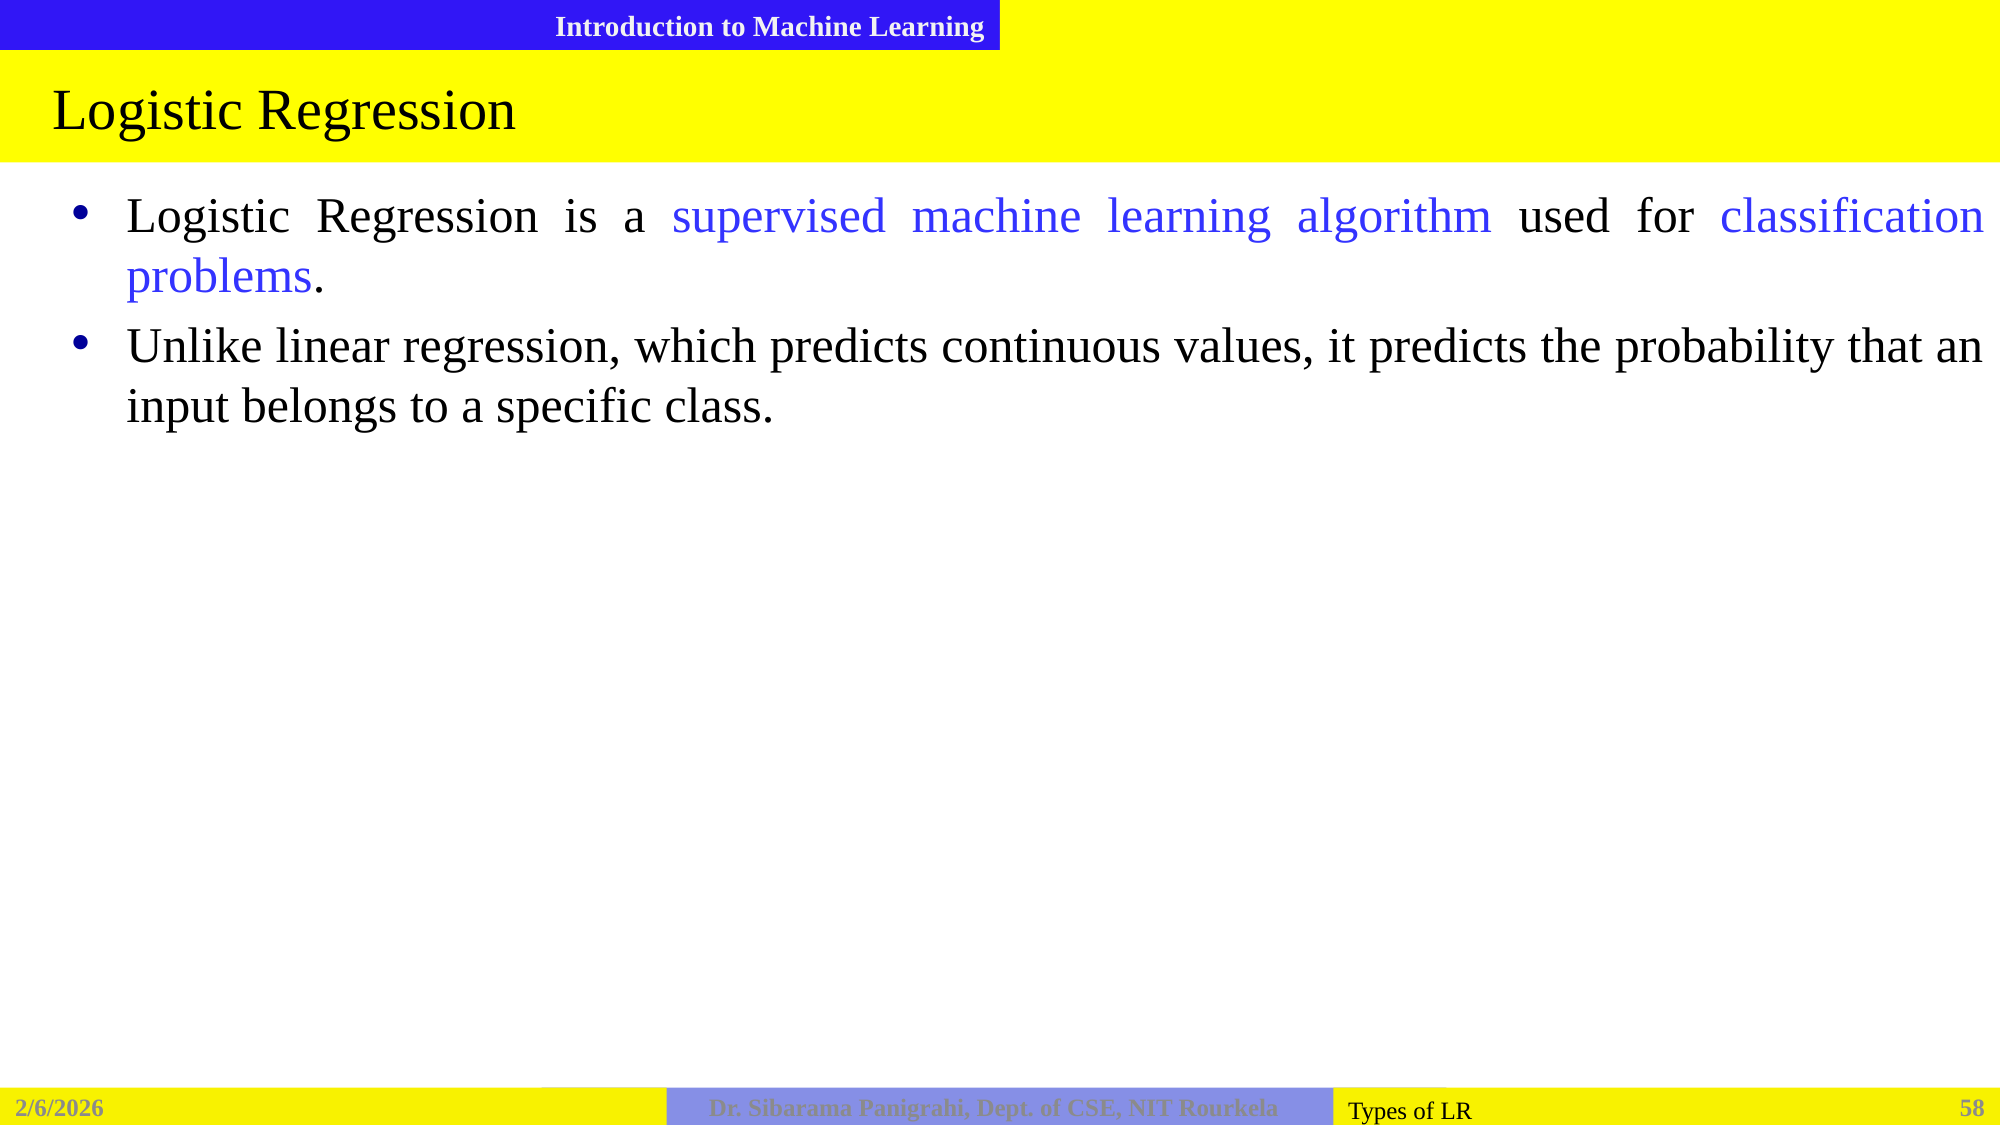

# Logistic Regression
Logistic Regression is a supervised machine learning algorithm used for classification problems.
Unlike linear regression, which predicts continuous values, it predicts the probability that an input belongs to a specific class.
2/6/2026
Dr. Sibarama Panigrahi, Dept. of CSE, NIT Rourkela
58
Types of LR